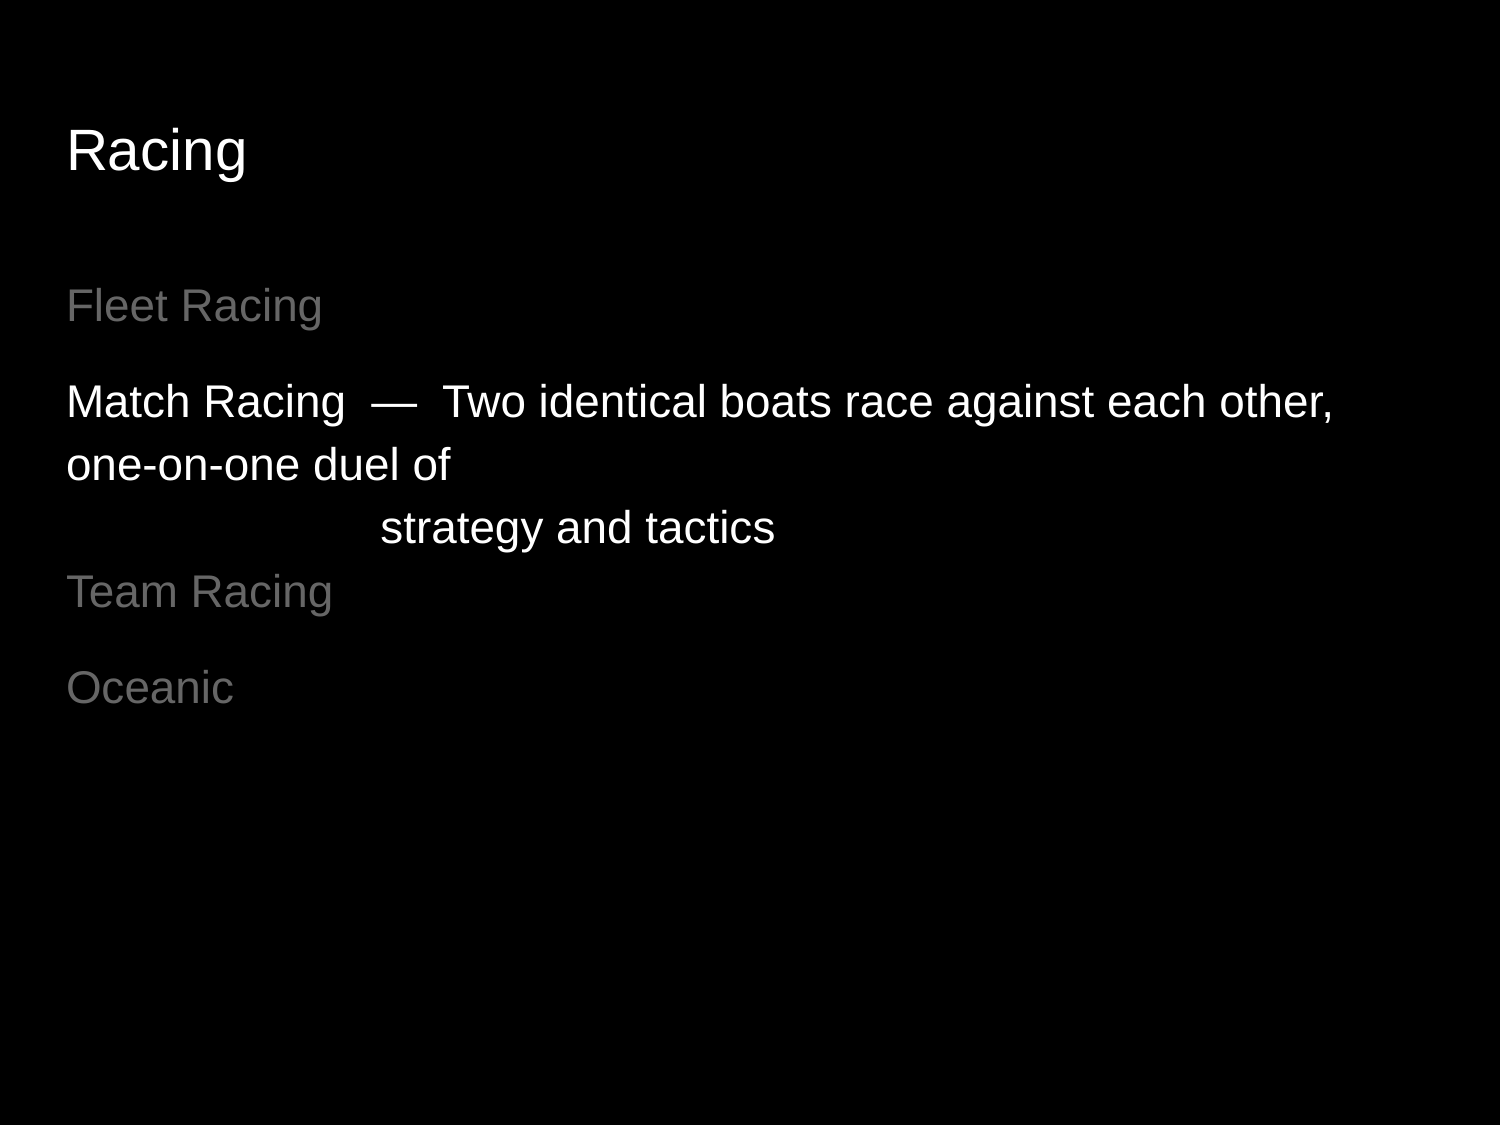

# Racing
Fleet Racing
Match Racing  —  Two identical boats race against each other, one-on-one duel of
       strategy and tactics
Team Racing
Oceanic